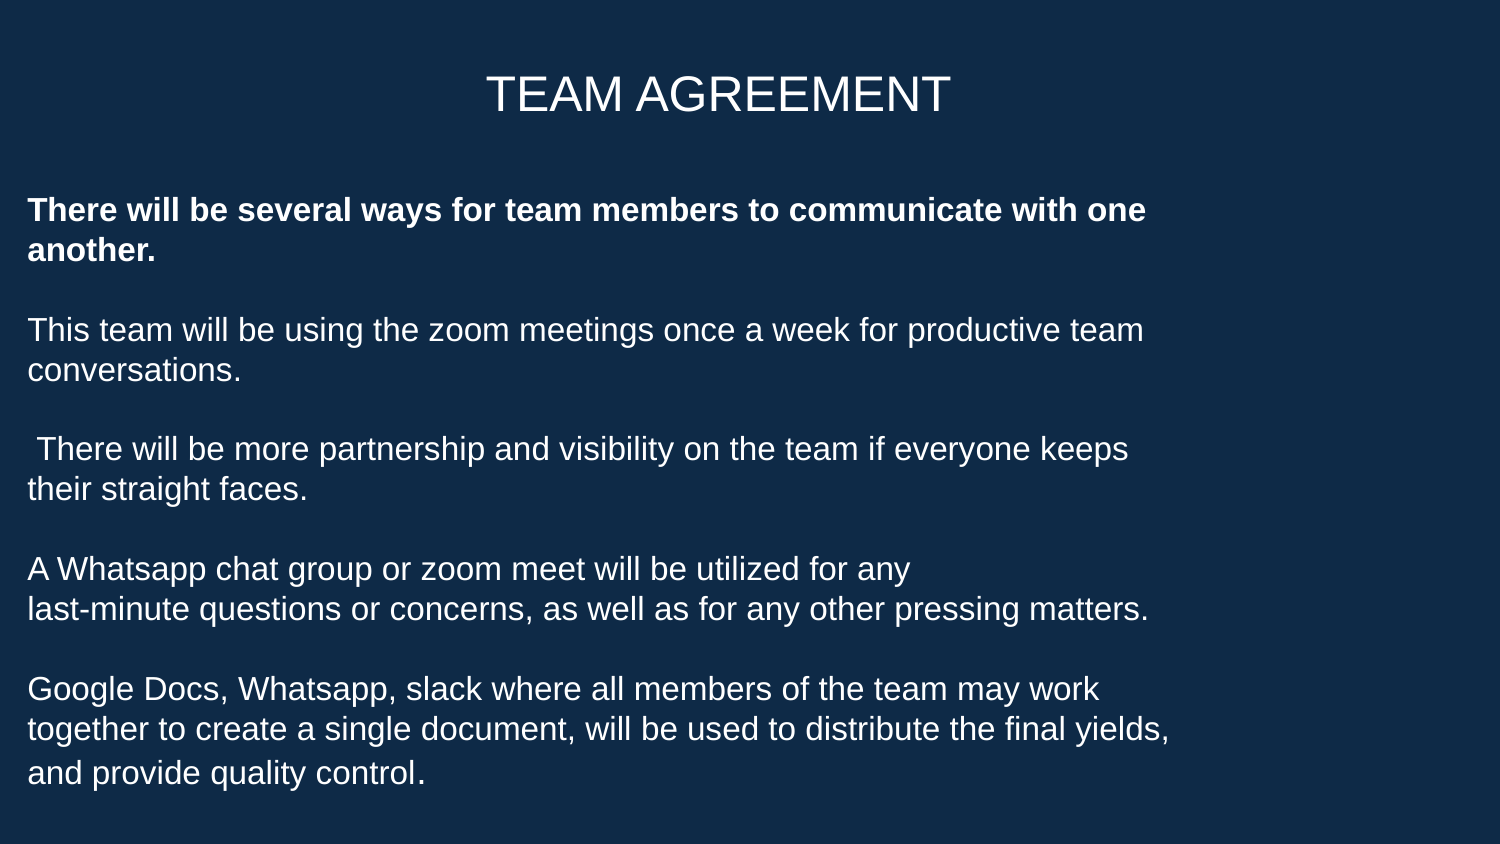

# TEAM AGREEMENT
There will be several ways for team members to communicate with one another.

This team will be using the zoom meetings once a week for productive team conversations.

 There will be more partnership and visibility on the team if everyone keeps their straight faces.

A Whatsapp chat group or zoom meet will be utilized for any
last-minute questions or concerns, as well as for any other pressing matters.

Google Docs, Whatsapp, slack where all members of the team may work together to create a single document, will be used to distribute the final yields, and provide quality control.